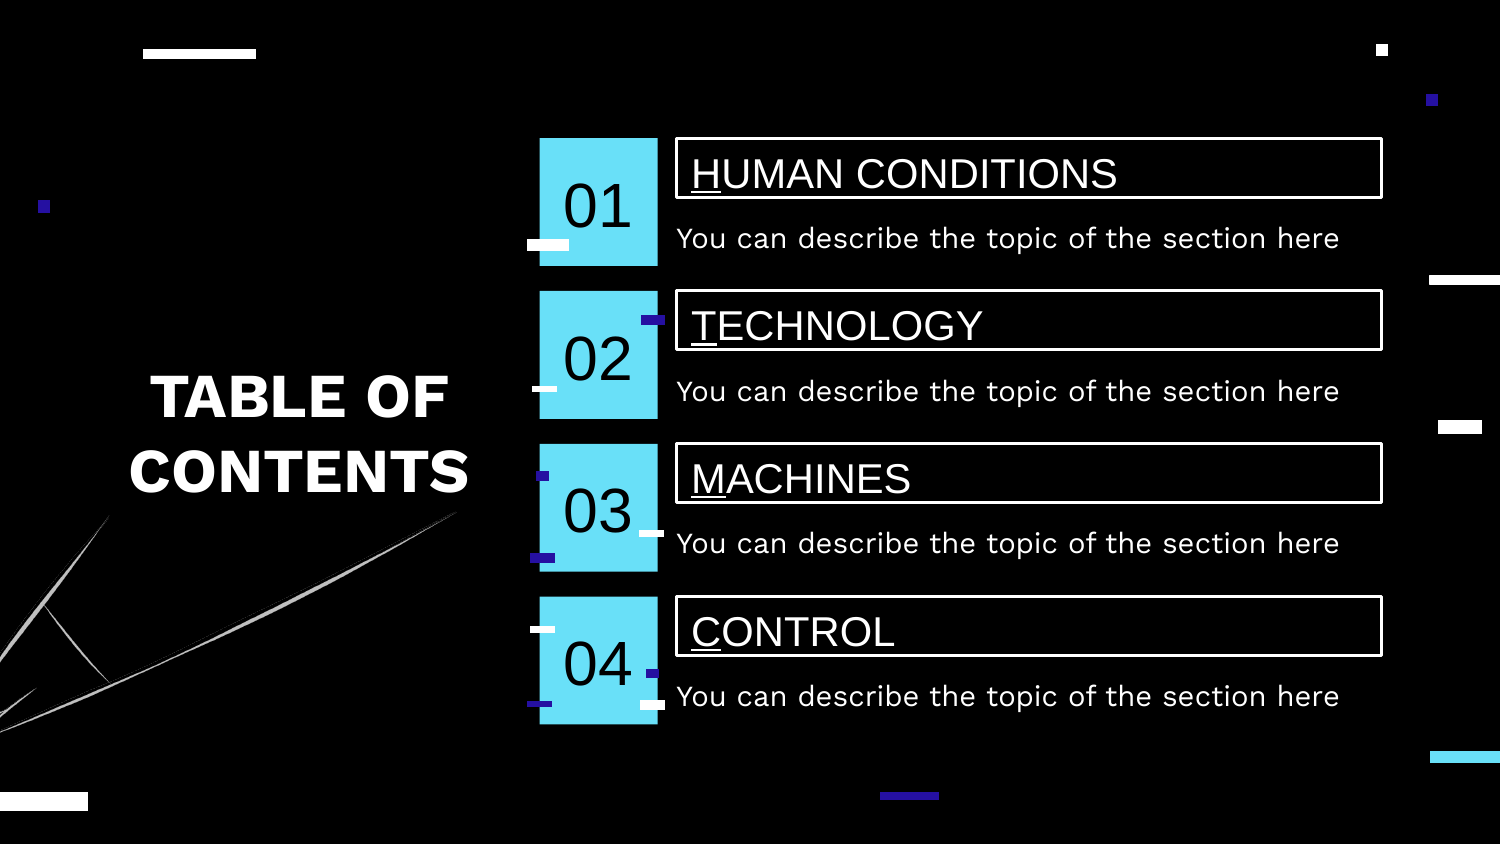

# 01
HUMAN CONDITIONS
TABLE OF CONTENTS
You can describe the topic of the section here

TECHNOLOGY
02

You can describe the topic of the section here
03
MACHINES

You can describe the topic of the section here
04
CONTROL

You can describe the topic of the section here